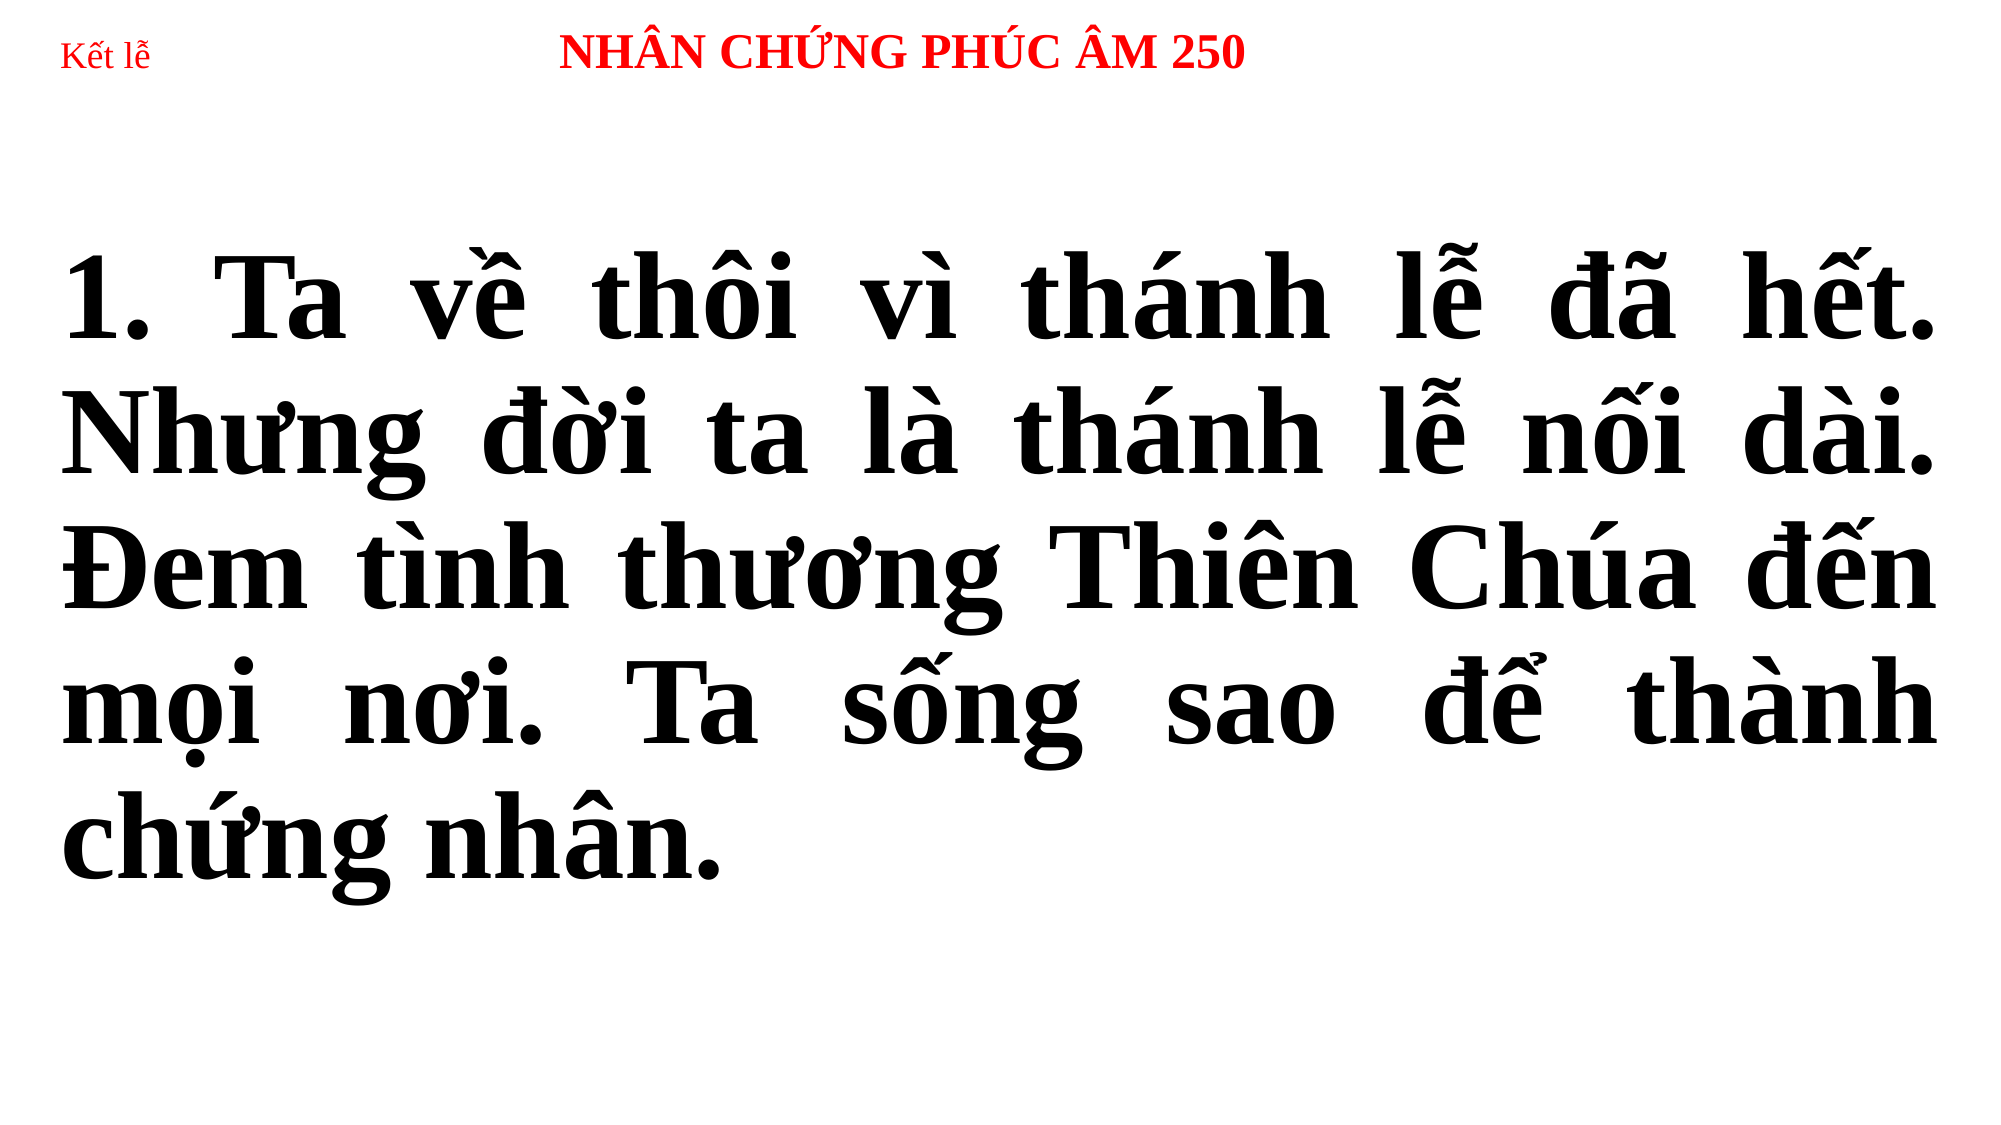

# Kết lễ                                           NHÂN CHỨNG PHÚC ÂM 250
1. Ta về thôi vì thánh lễ đã hết. Nhưng đời ta là thánh lễ nối dài. Đem tình thương Thiên Chúa đến mọi nơi. Ta sống sao để thành chứng nhân.